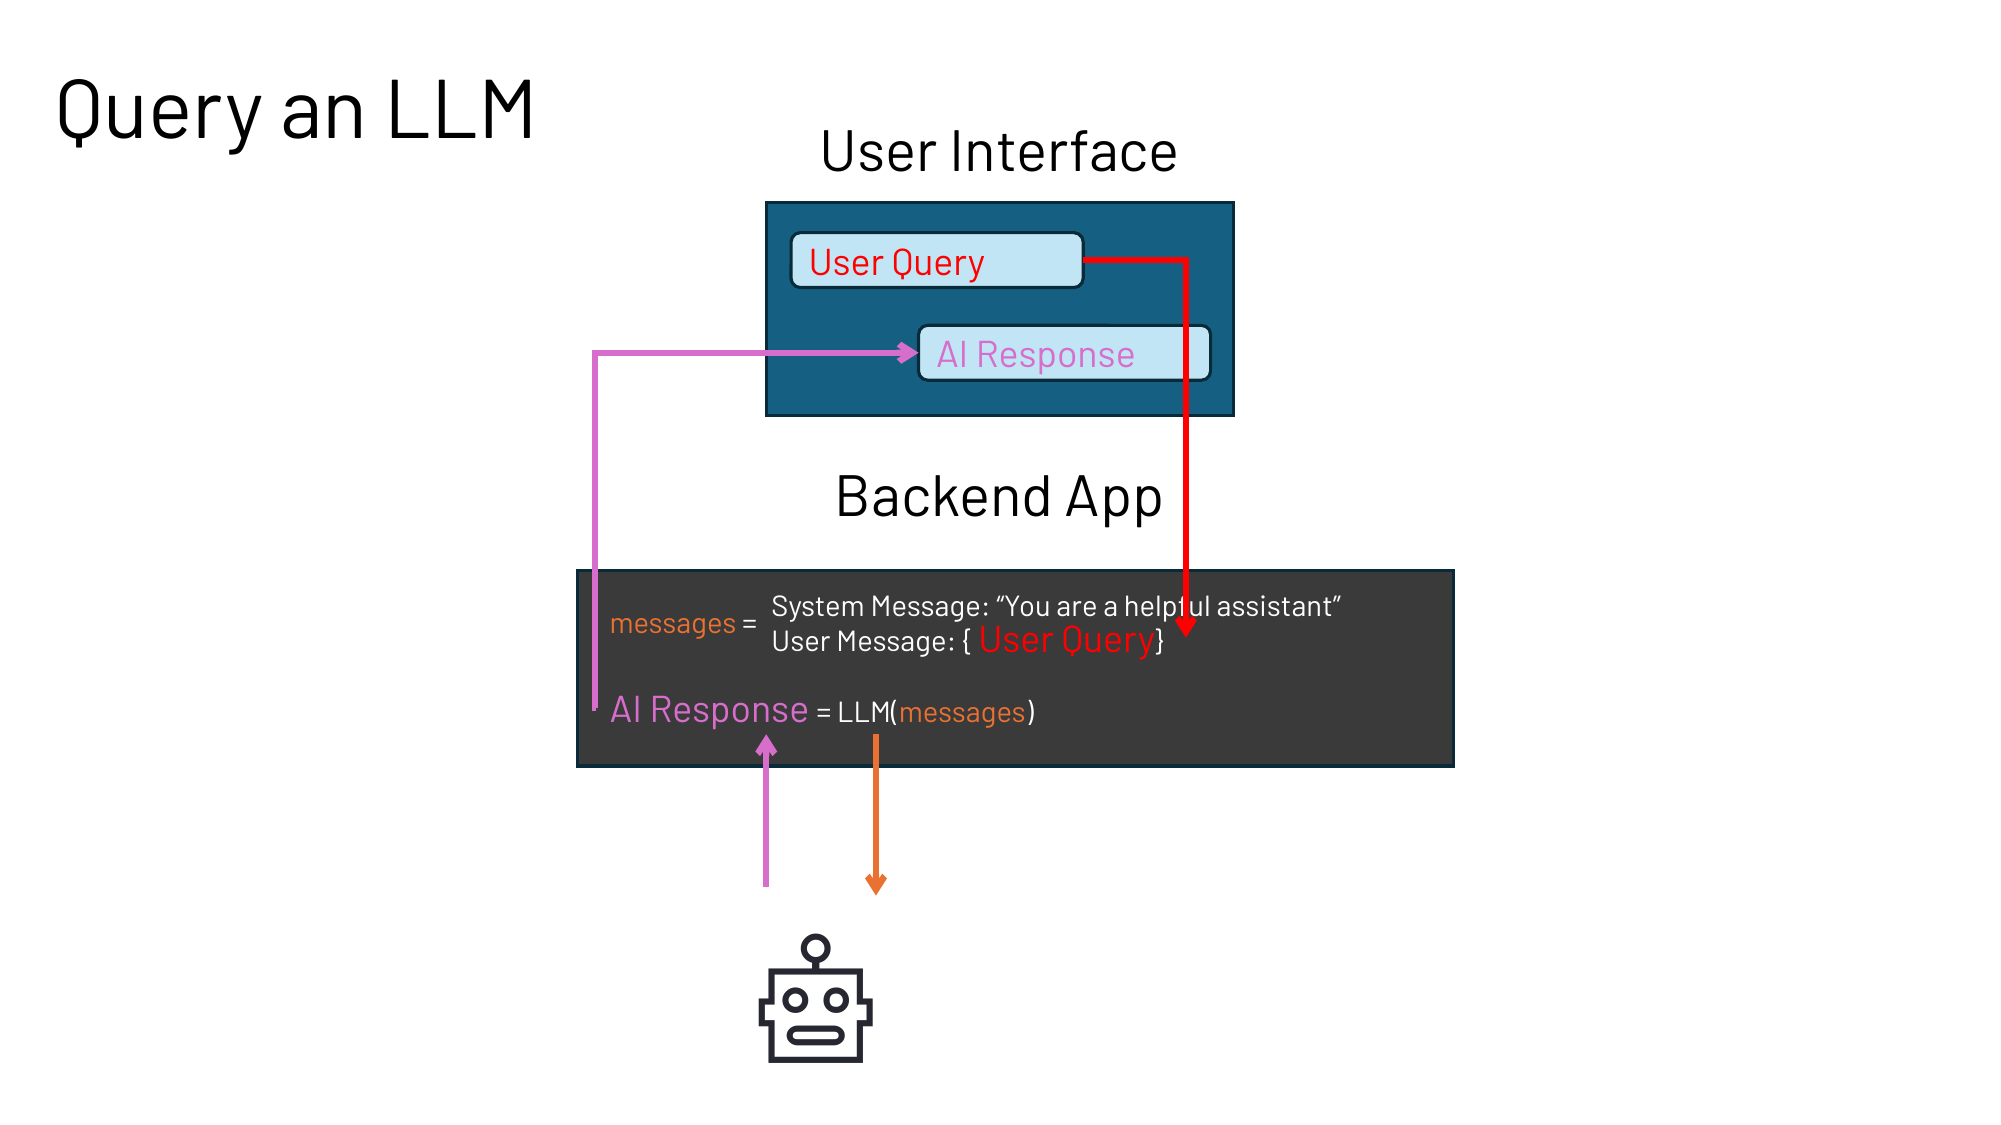

Query an LLM
User Interface

User Query
System Message: “You are a helpful assistant”
User Message: {                                }
messages =
User Query
AI Response
Backend App

AI Response = LLM(messages)
🤖